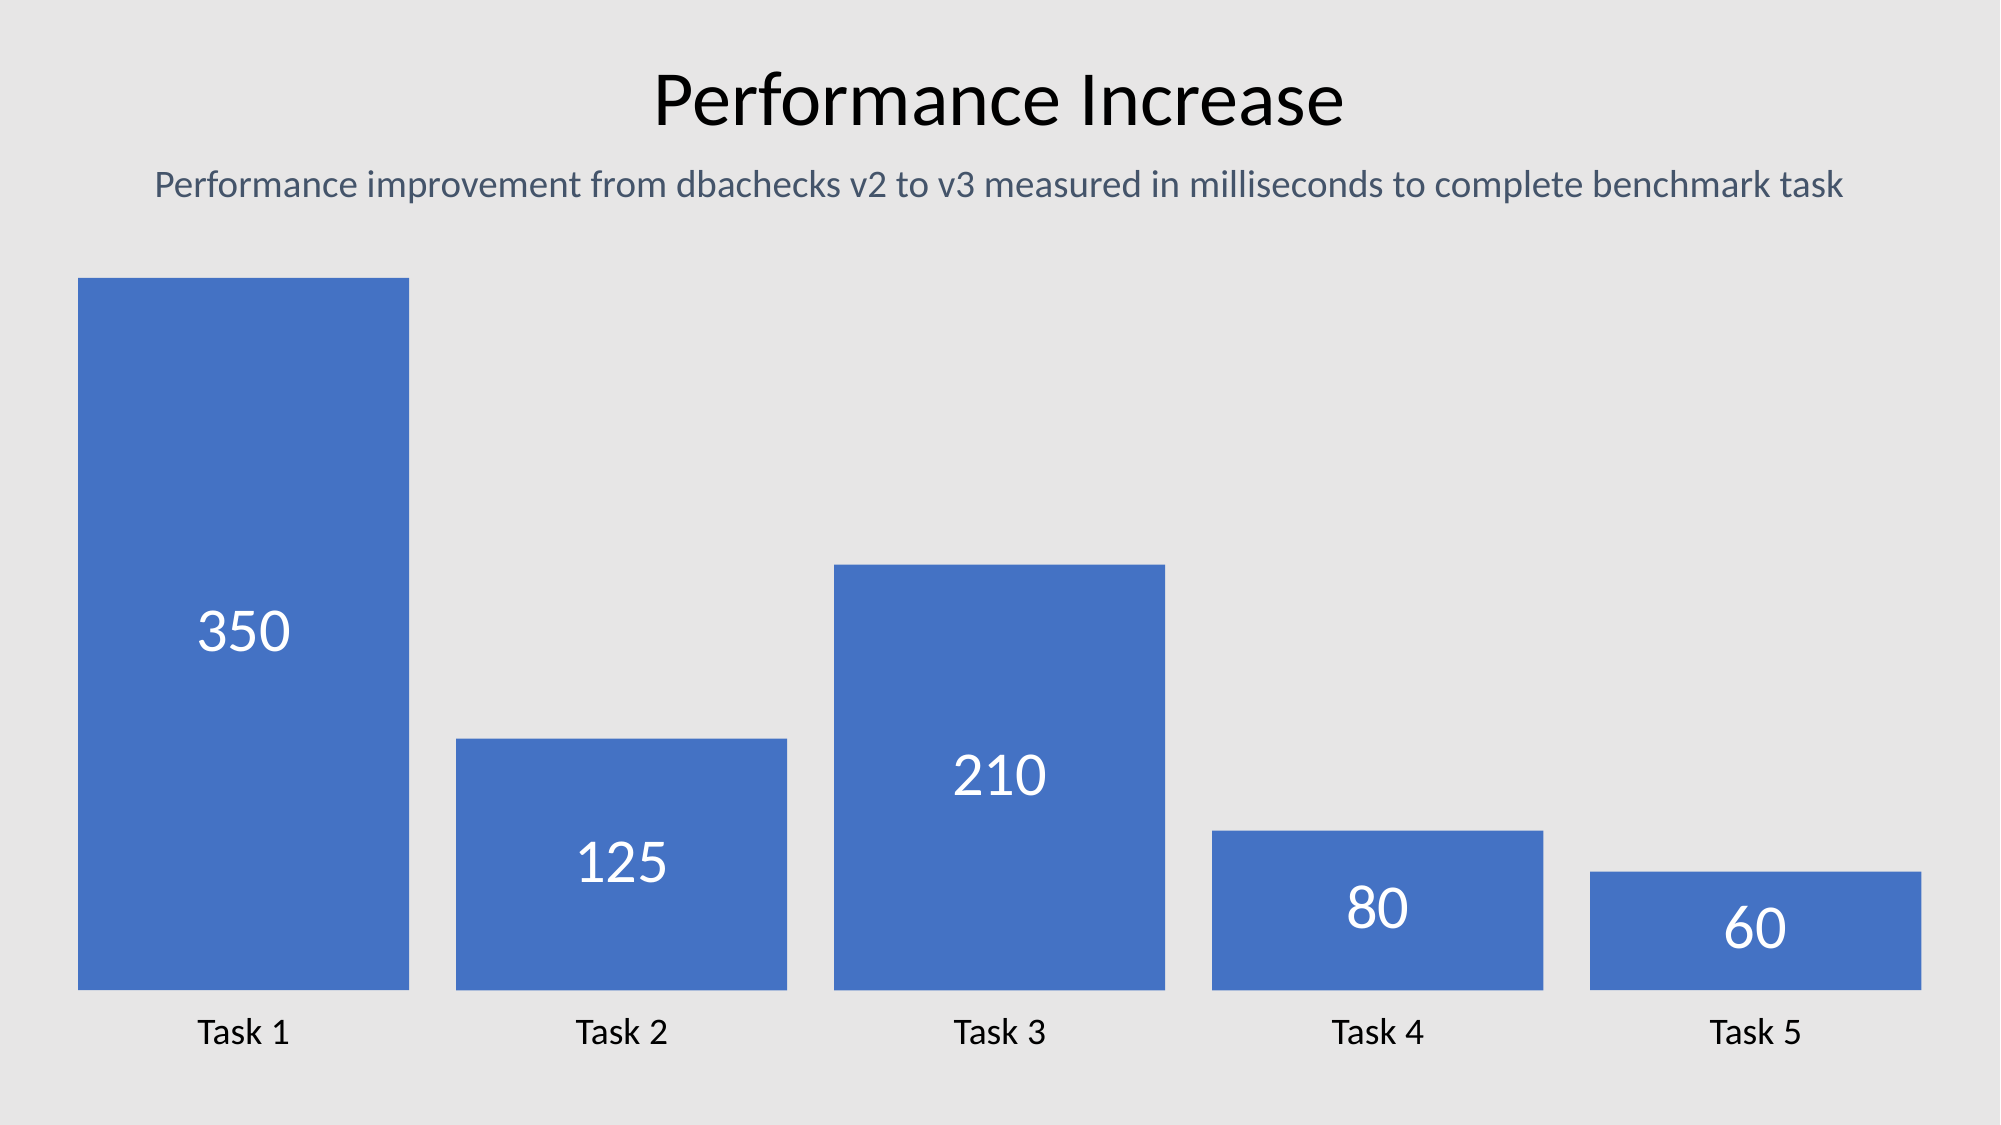

Performance Increase
Performance improvement from dbachecks v2 to v3 measured in milliseconds to complete benchmark task

350

210

125

80
60
Task 1
Task 2
Task 3
Task 4
Task 5